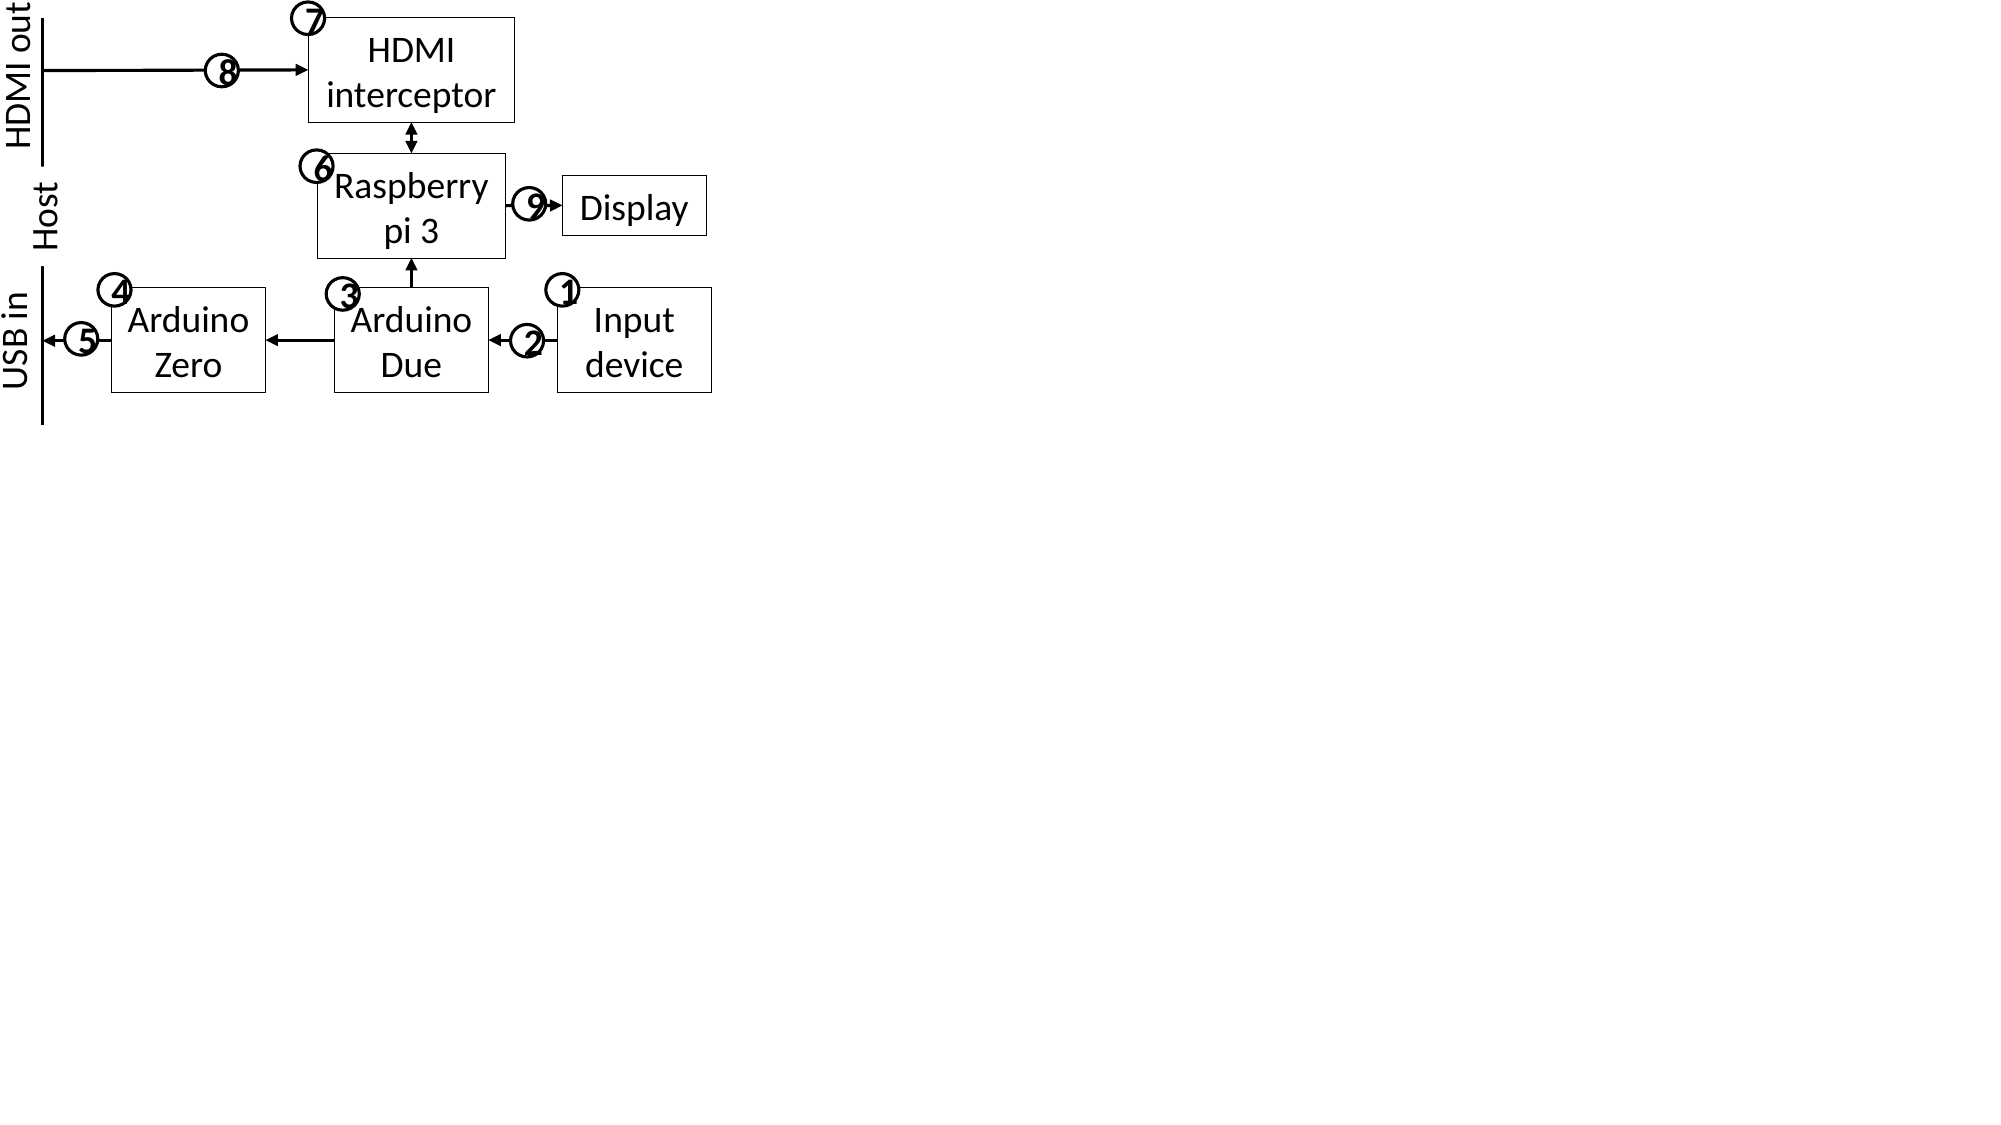

7
HDMI interceptor
HDMI out
8
6
Raspberry pi 3
Display
Host
9
4
1
3
Arduino
Zero
Arduino
Due
Input device
USB in
5
2